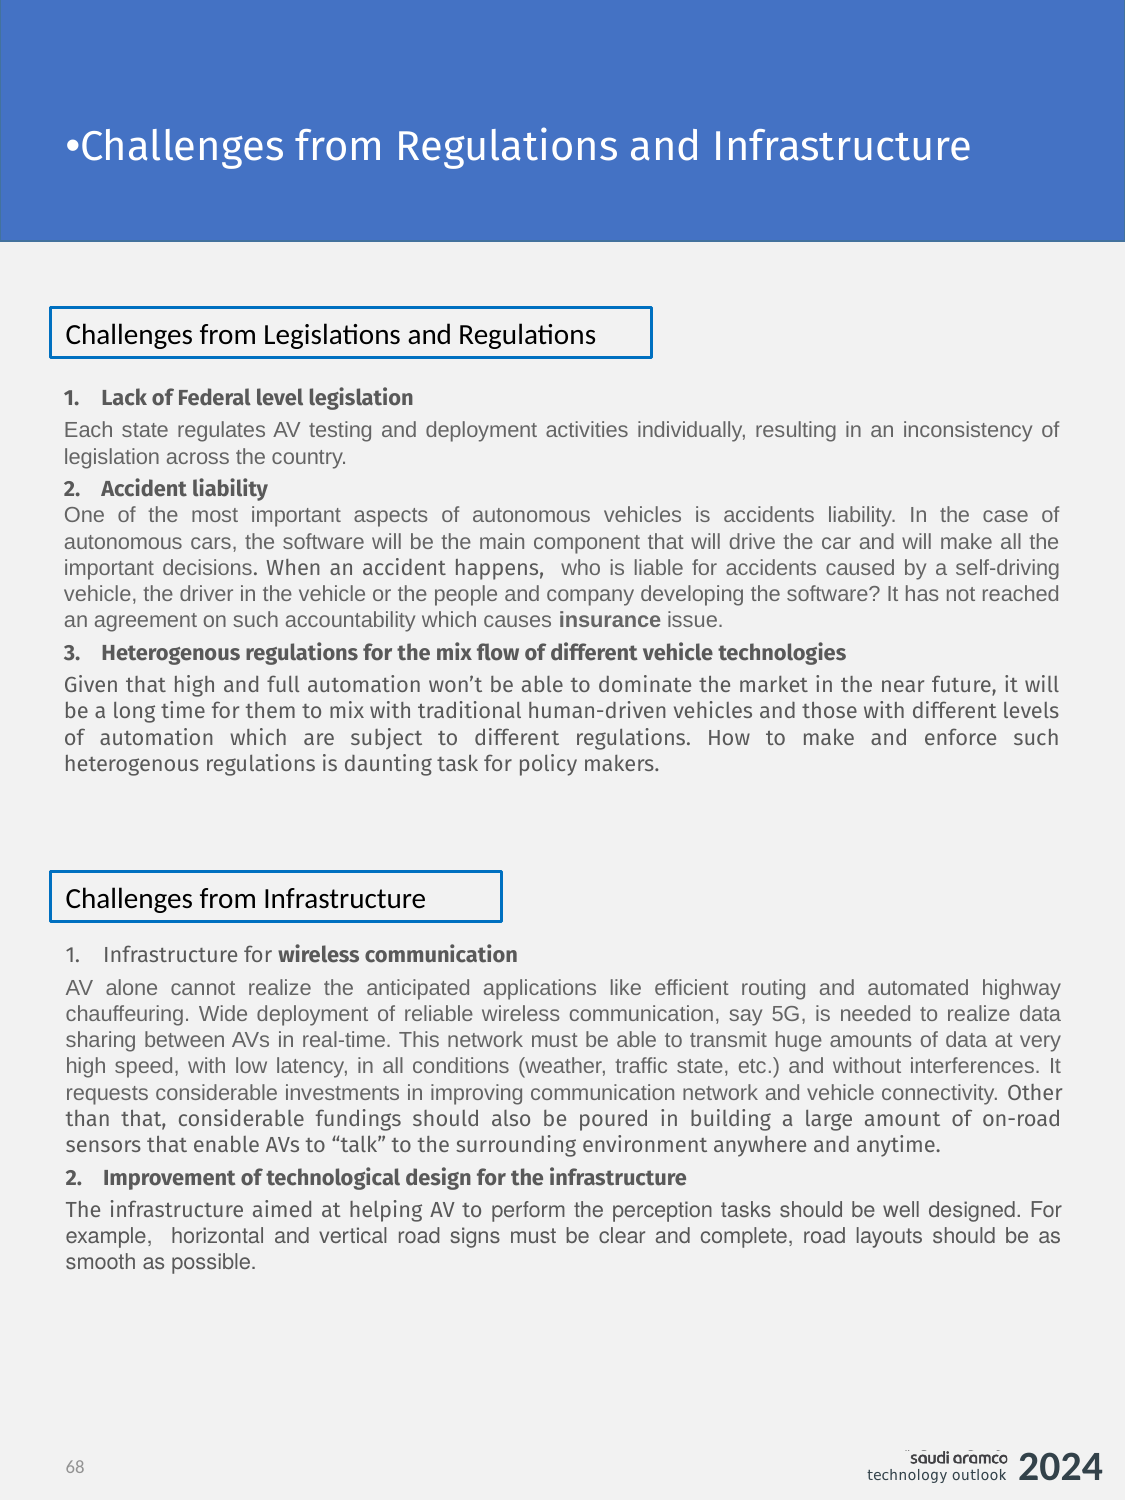

Challenges from Regulations and Infrastructure
Challenges from Legislations and Regulations
Lack of Federal level legislation
Each state regulates AV testing and deployment activities individually, resulting in an inconsistency of legislation across the country.
Accident liability
One of the most important aspects of autonomous vehicles is accidents liability. In the case of autonomous cars, the software will be the main component that will drive the car and will make all the important decisions. When an accident happens,  who is liable for accidents caused by a self-driving vehicle, the driver in the vehicle or the people and company developing the software? It has not reached an agreement on such accountability which causes insurance issue.
Heterogenous regulations for the mix flow of different vehicle technologies
Given that high and full automation won’t be able to dominate the market in the near future, it will be a long time for them to mix with traditional human-driven vehicles and those with different levels of automation which are subject to different regulations. How to make and enforce such heterogenous regulations is daunting task for policy makers.

Challenges from Infrastructure
Infrastructure for wireless communication
AV alone cannot realize the anticipated applications like efficient routing and automated highway chauffeuring. Wide deployment of reliable wireless communication, say 5G, is needed to realize data sharing between AVs in real-time. This network must be able to transmit huge amounts of data at very high speed, with low latency, in all conditions (weather, traffic state, etc.) and without interferences. It requests considerable investments in improving communication network and vehicle connectivity. Other than that, considerable fundings should also be poured in building a large amount of on-road sensors that enable AVs to “talk” to the surrounding environment anywhere and anytime.
Improvement of technological design for the infrastructure
The infrastructure aimed at helping AV to perform the perception tasks should be well designed. For example,  horizontal and vertical road signs must be clear and complete, road layouts should be as smooth as possible.

68